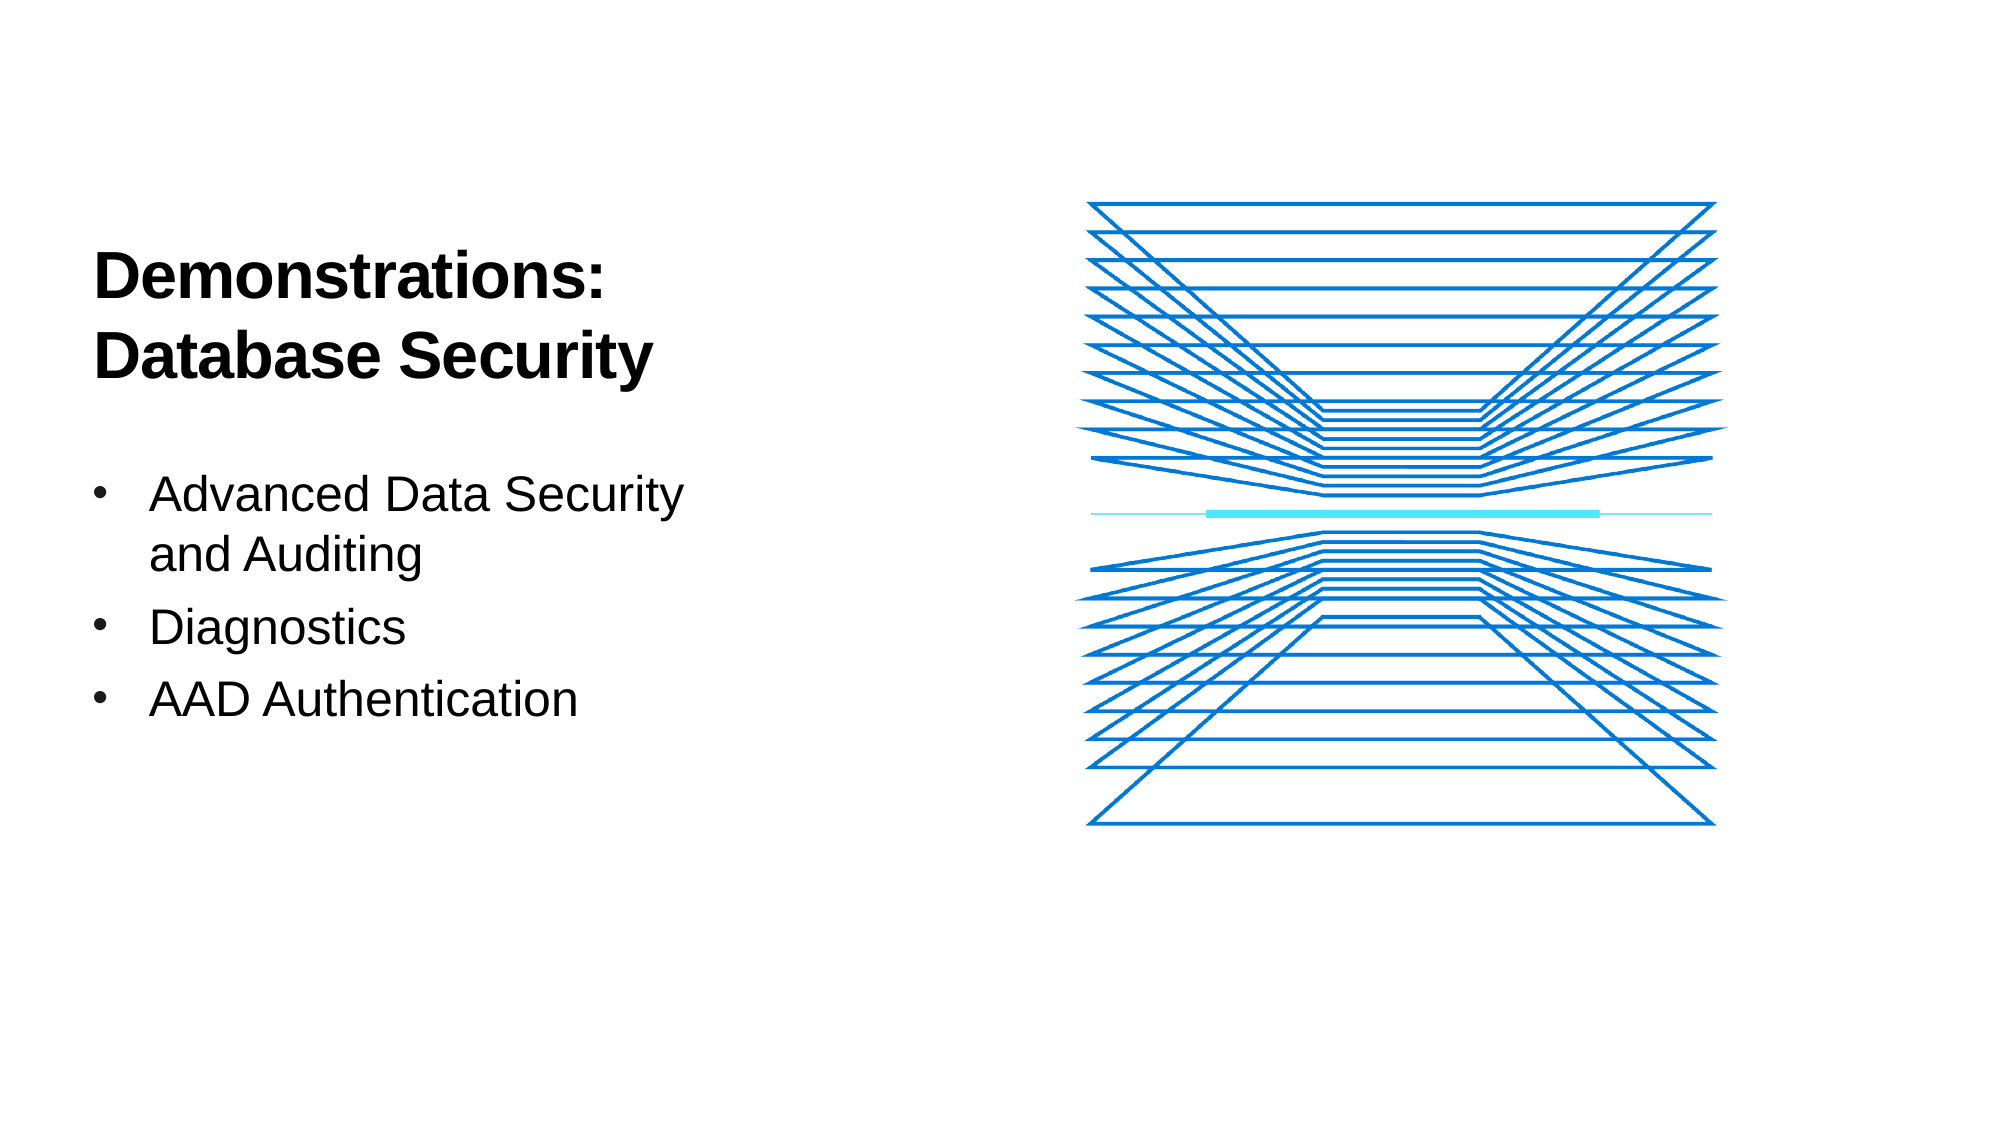

# Demonstrations: Database Security
Advanced Data Security and Auditing
Diagnostics
AAD Authentication